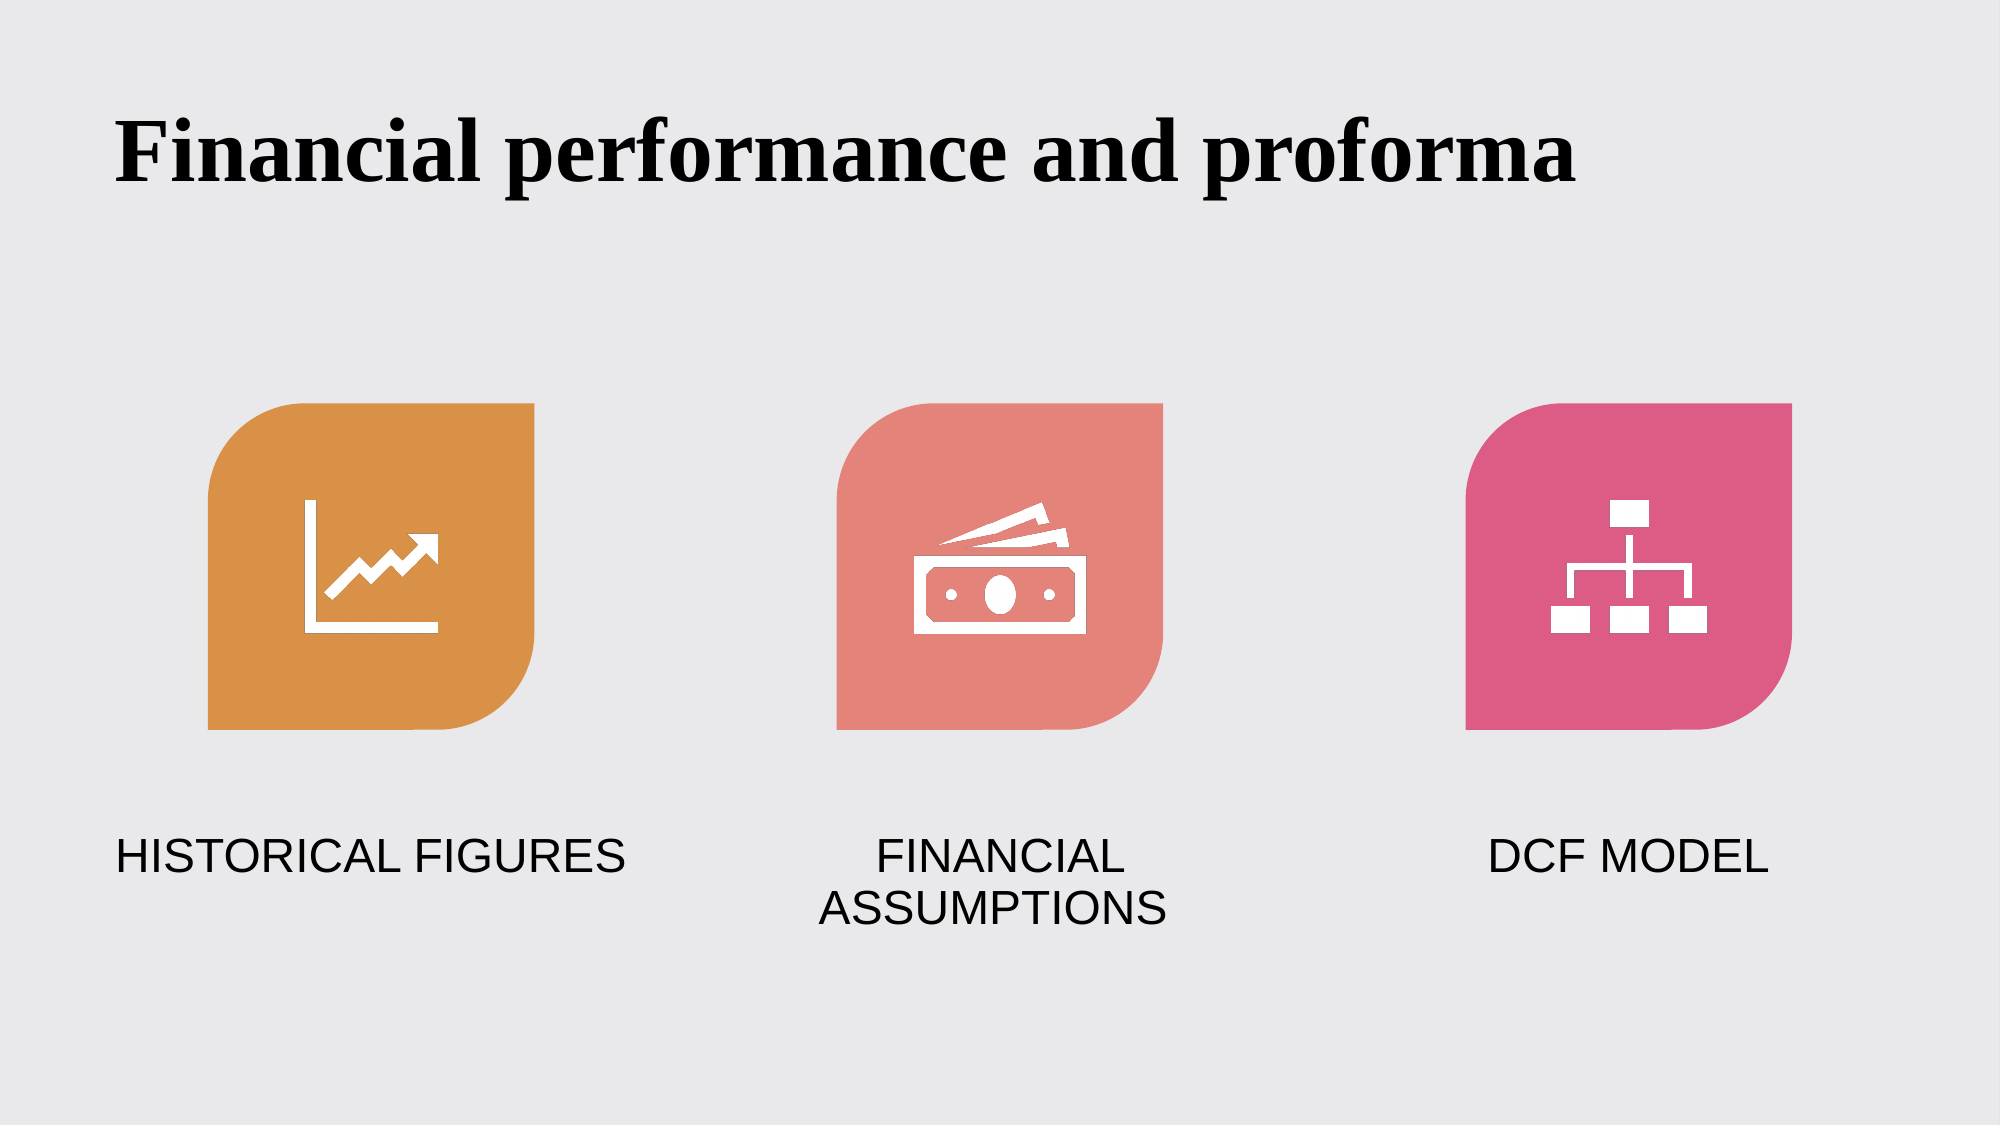

# Financial performance and proforma
Historical Figures
Financial Assumptions
DCF Model